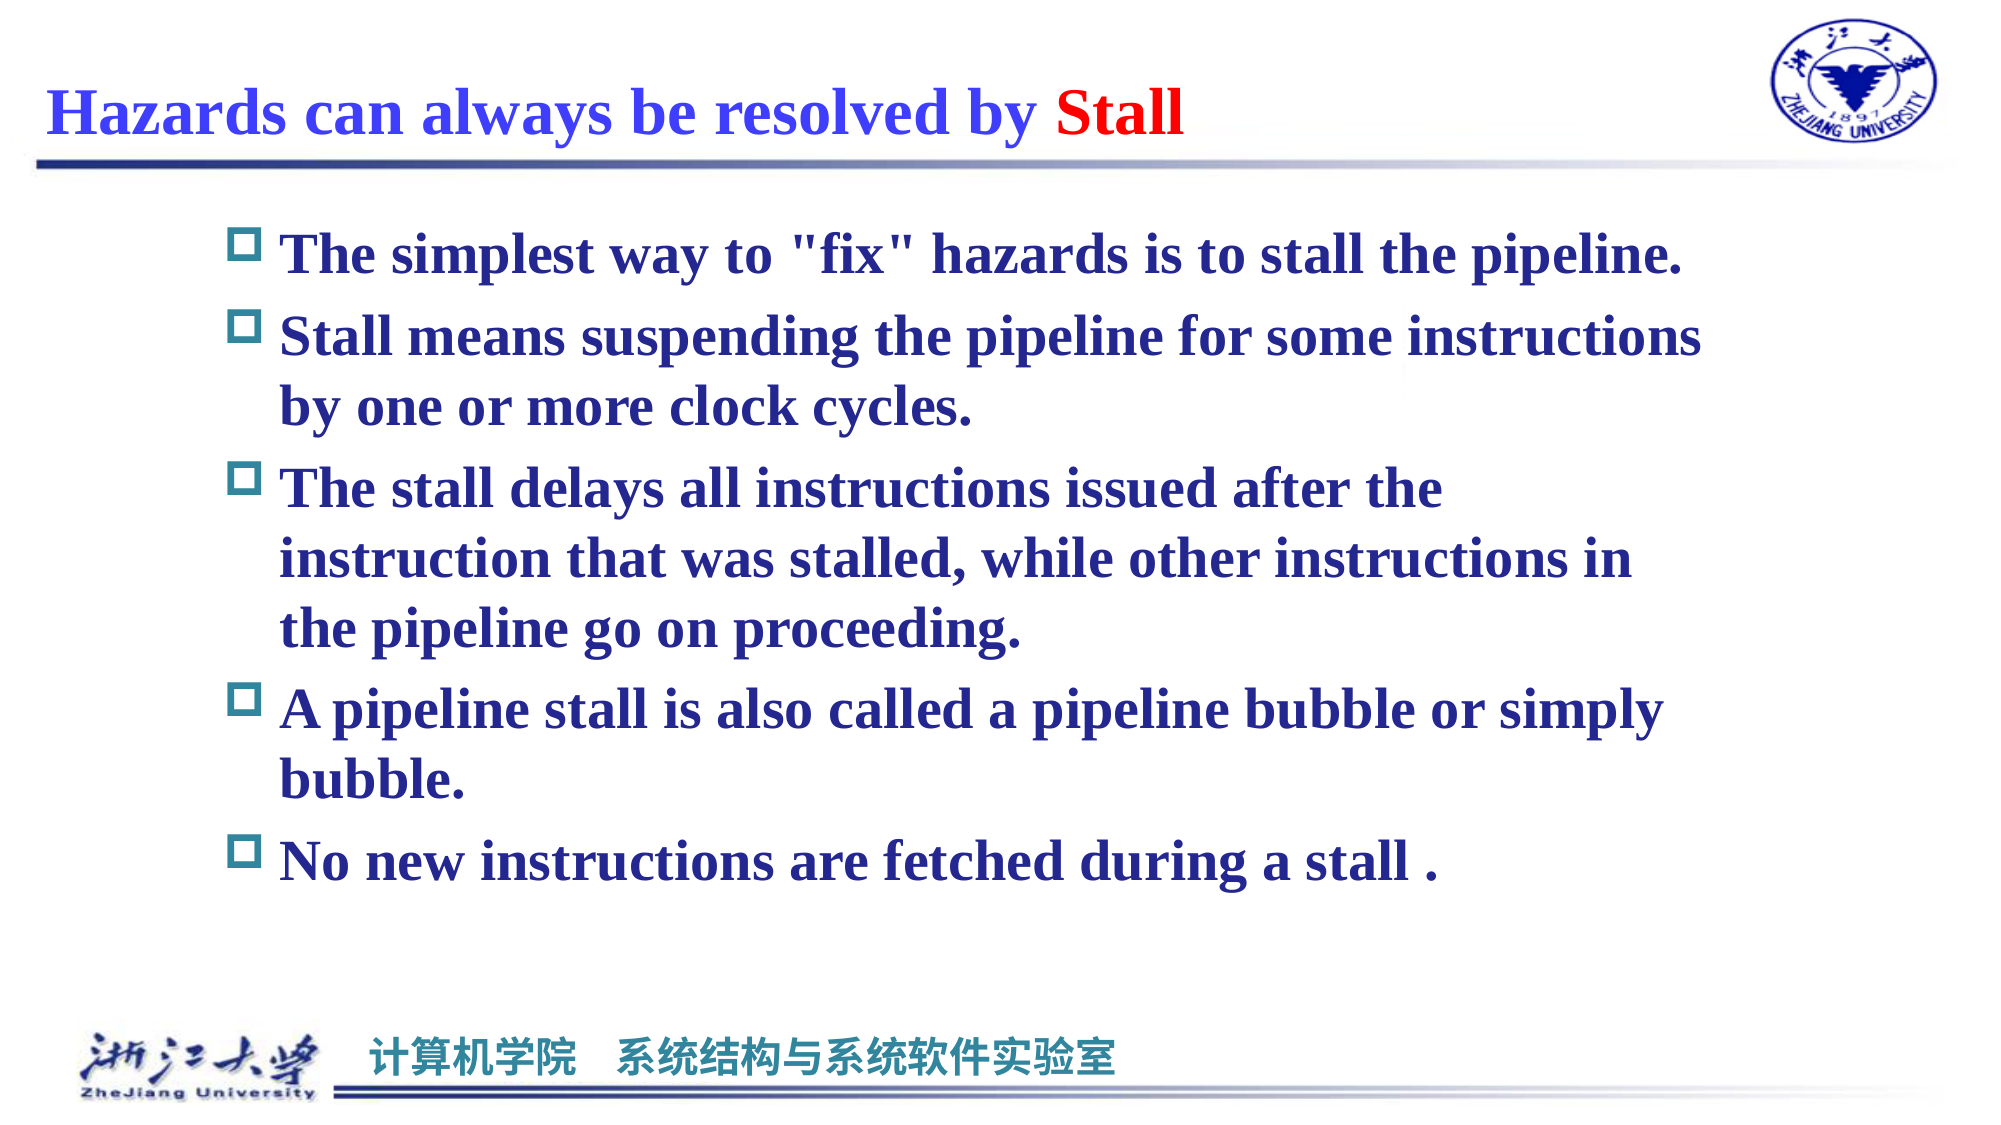

# Hazards can always be resolved by Stall
The simplest way to "fix" hazards is to stall the pipeline.
Stall means suspending the pipeline for some instructions by one or more clock cycles.
The stall delays all instructions issued after the instruction that was stalled, while other instructions in the pipeline go on proceeding.
A pipeline stall is also called a pipeline bubble or simply bubble.
No new instructions are fetched during a stall .